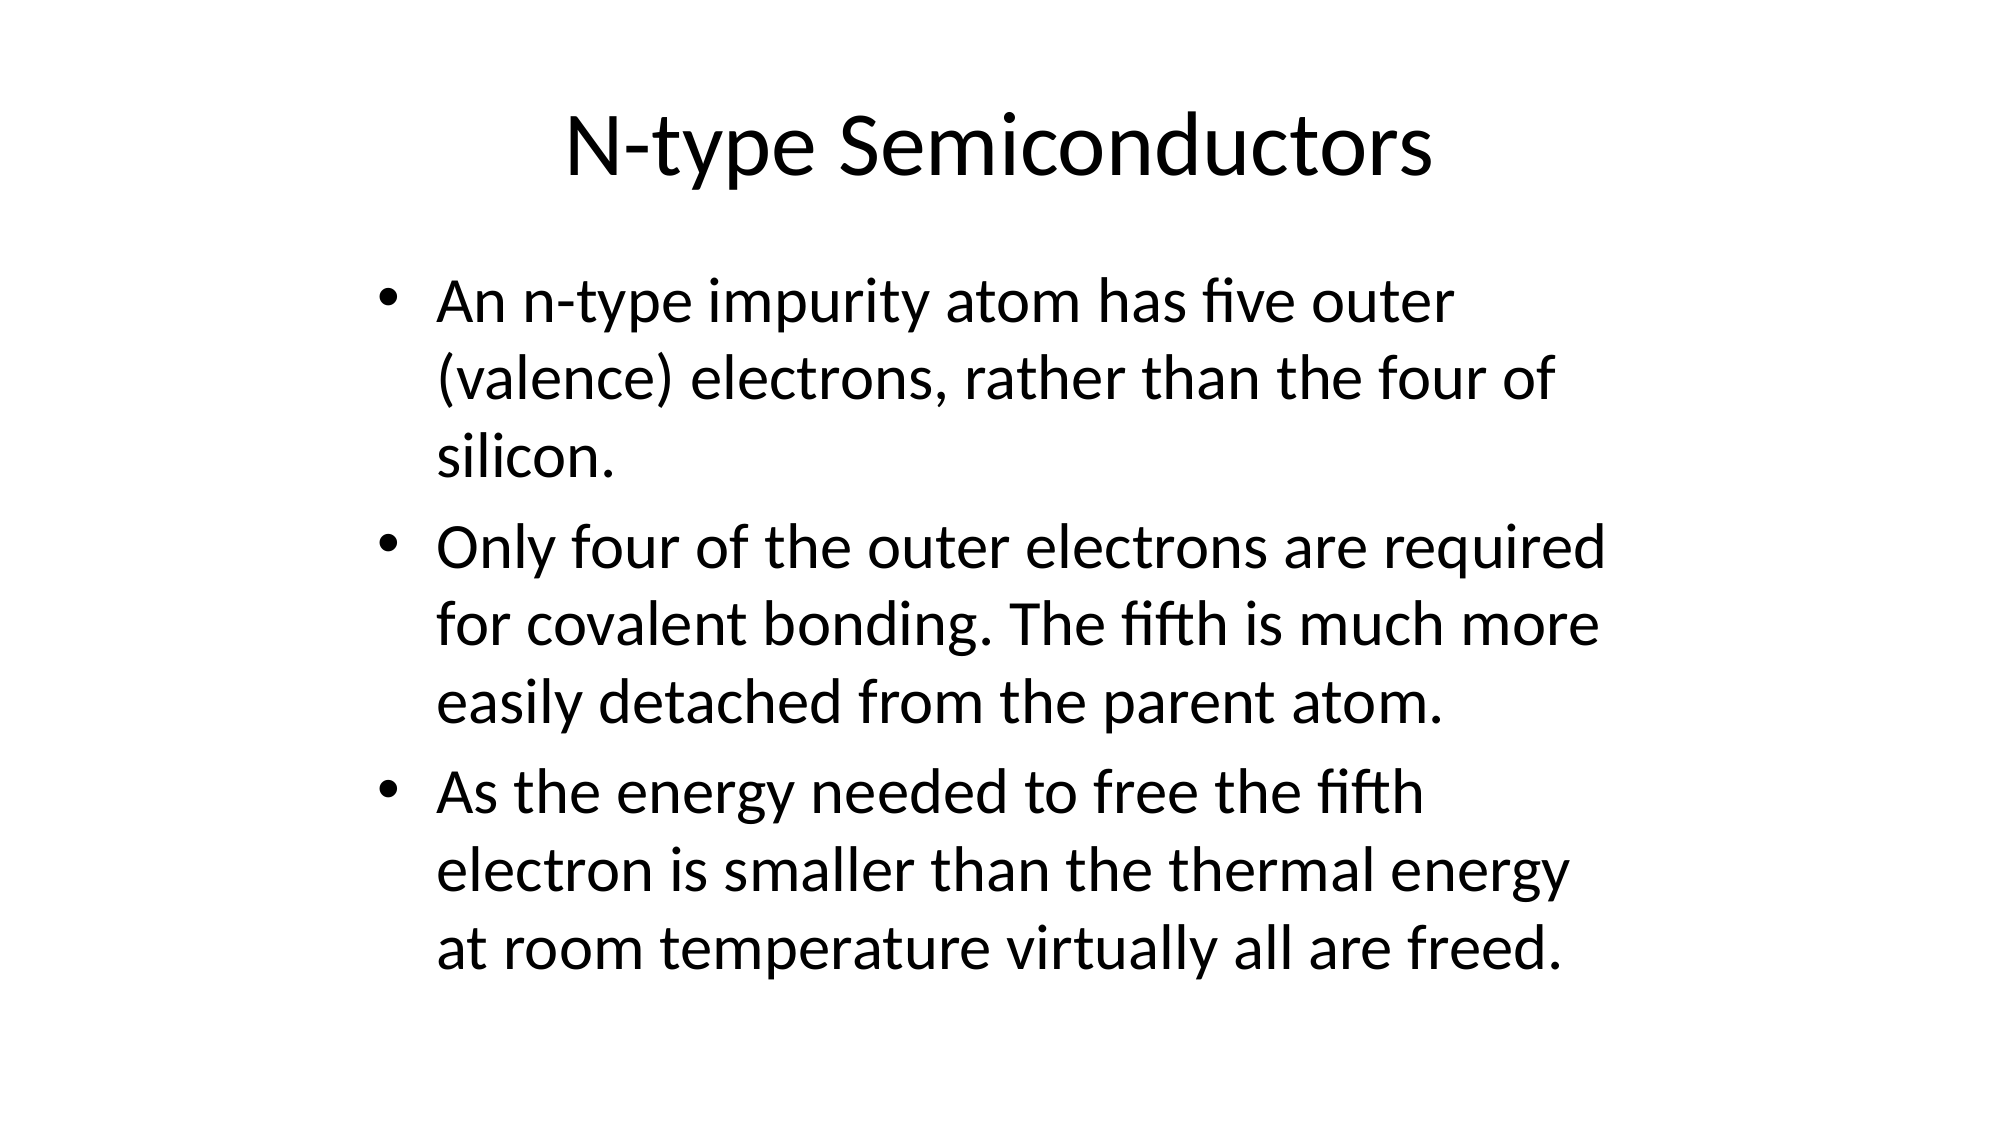

# N-type Semiconductors
An n-type impurity atom has five outer (valence) electrons, rather than the four of silicon.
Only four of the outer electrons are required for covalent bonding. The fifth is much more easily detached from the parent atom.
As the energy needed to free the fifth electron is smaller than the thermal energy at room temperature virtually all are freed.